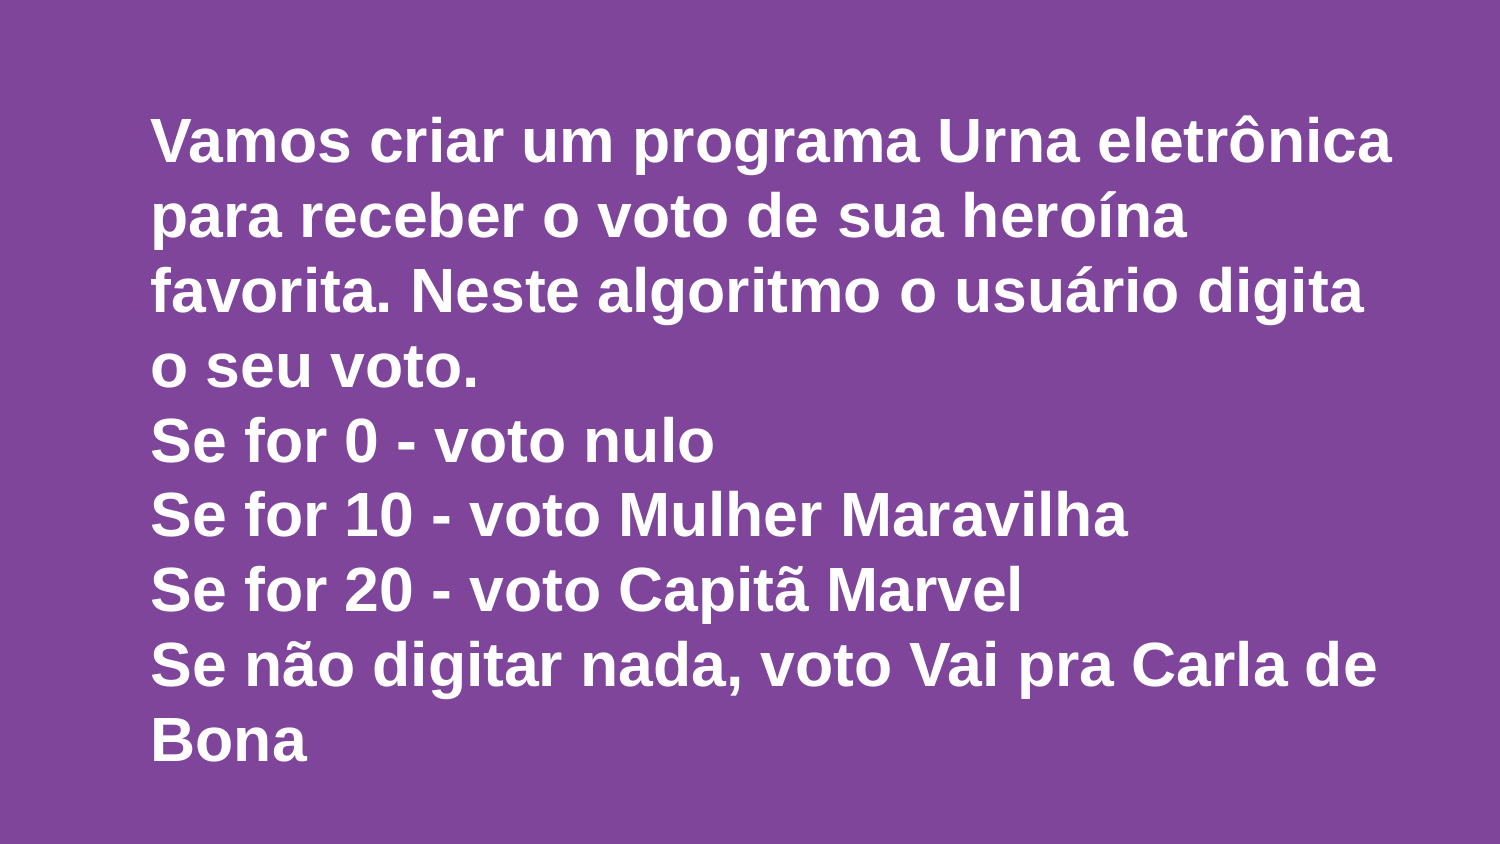

Vamos criar um programa Urna eletrônica para receber o voto de sua heroína favorita. Neste algoritmo o usuário digita o seu voto.
Se for 0 - voto nulo
Se for 10 - voto Mulher Maravilha
Se for 20 - voto Capitã Marvel
Se não digitar nada, voto Vai pra Carla de Bona